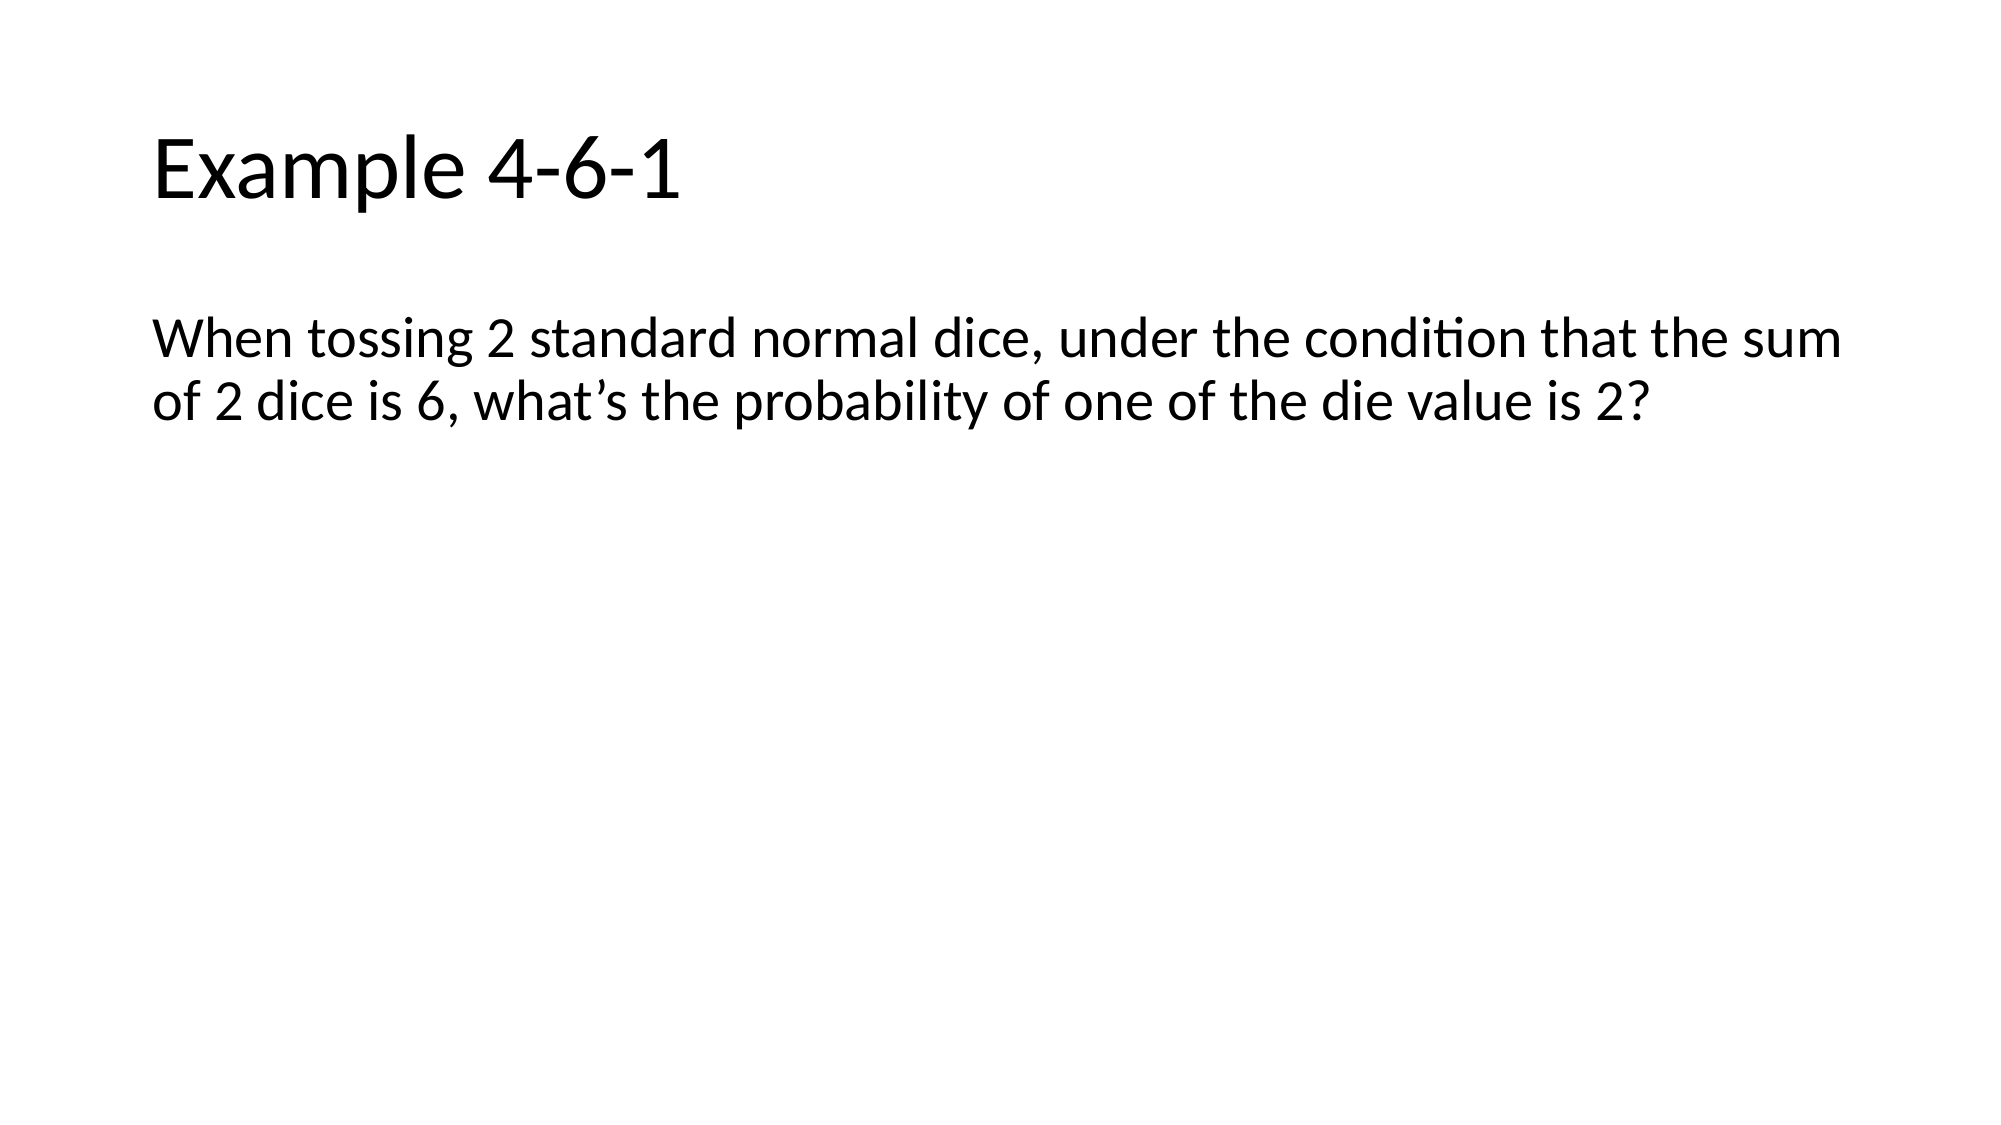

# Example 4-6-1
When tossing 2 standard normal dice, under the condition that the sum of 2 dice is 6, what’s the probability of one of the die value is 2?